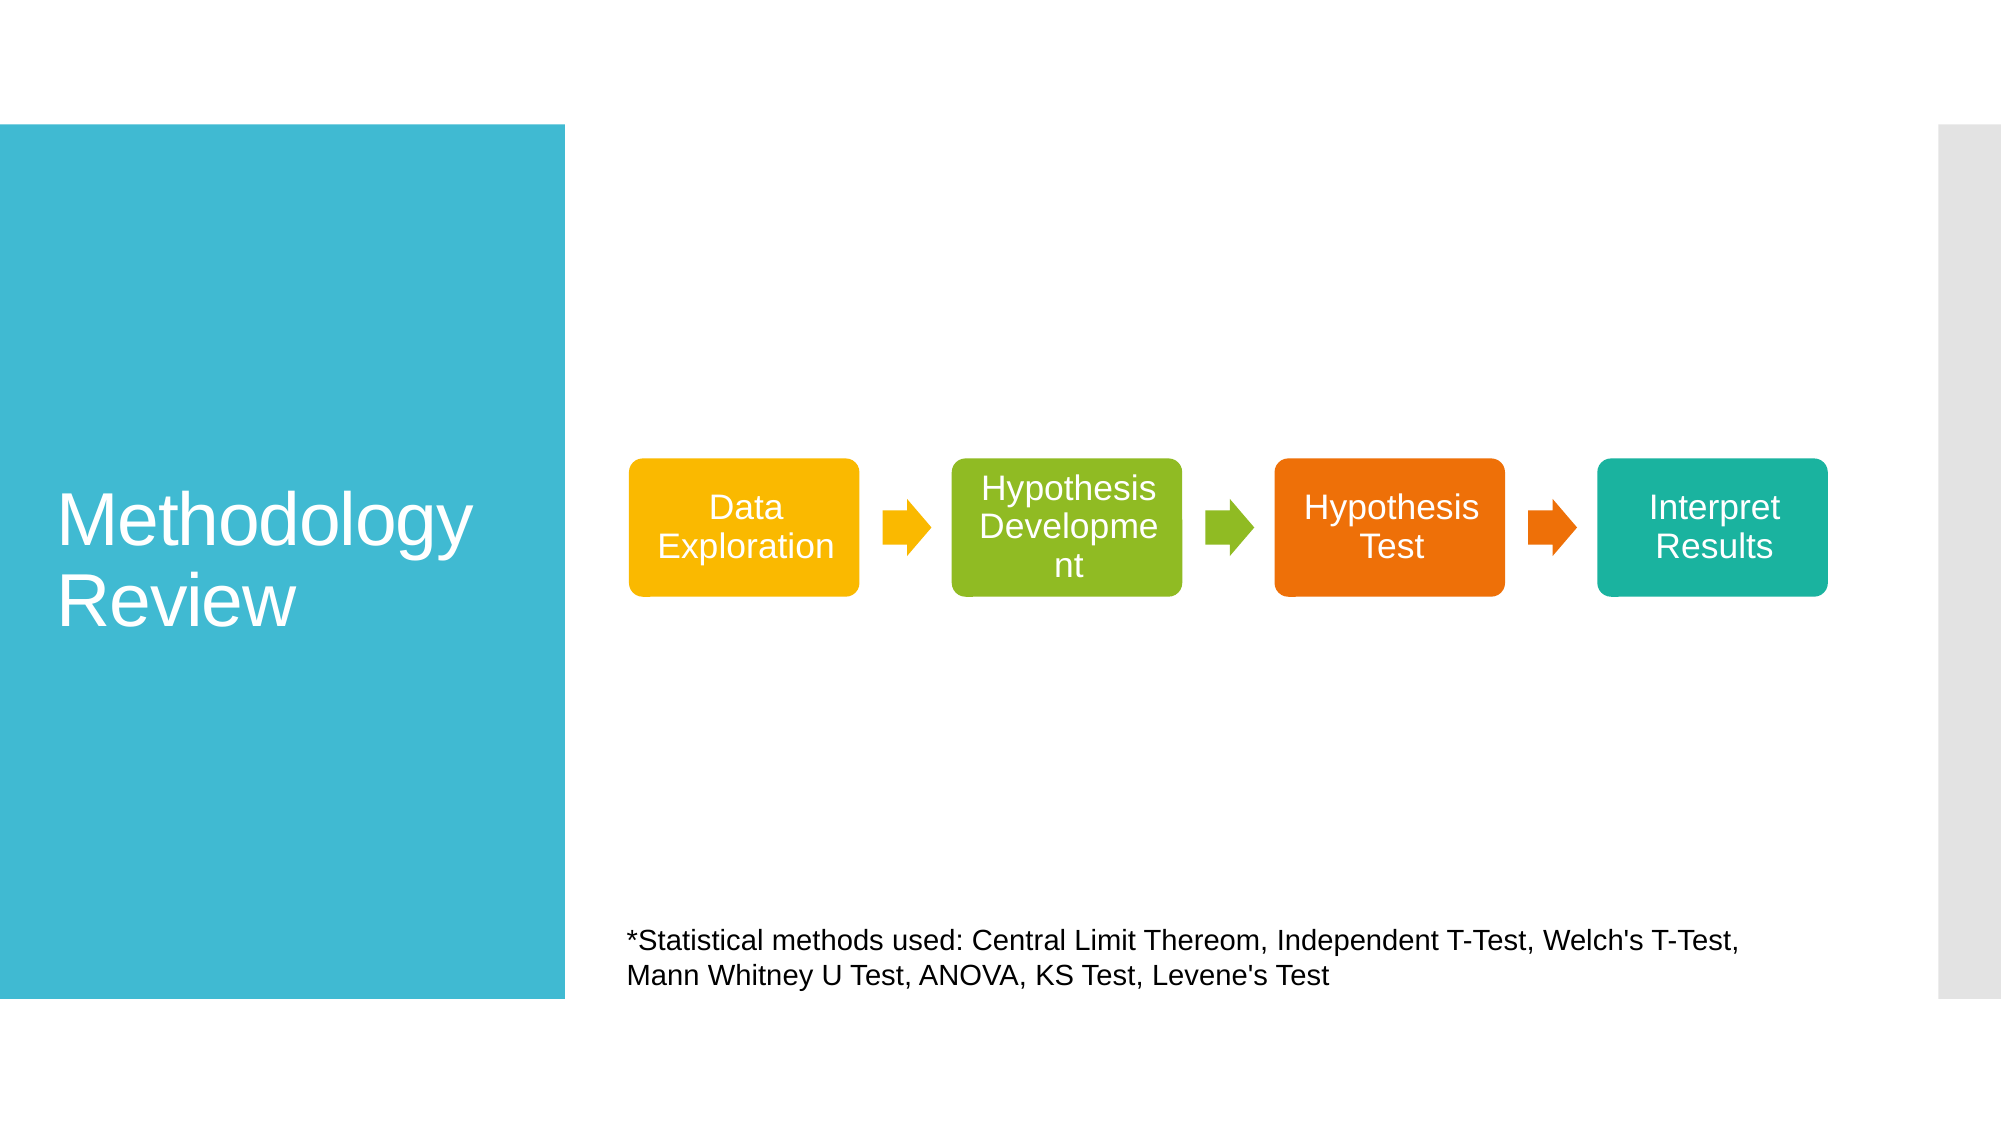

# Methodology Review
Data Exploration

Hypothesis Development

Hypothesis Test

Interpret Results
*Statistical methods used: Central Limit Thereom, Independent T-Test, Welch's T-Test, Mann Whitney U Test, ANOVA, KS Test, Levene's Test